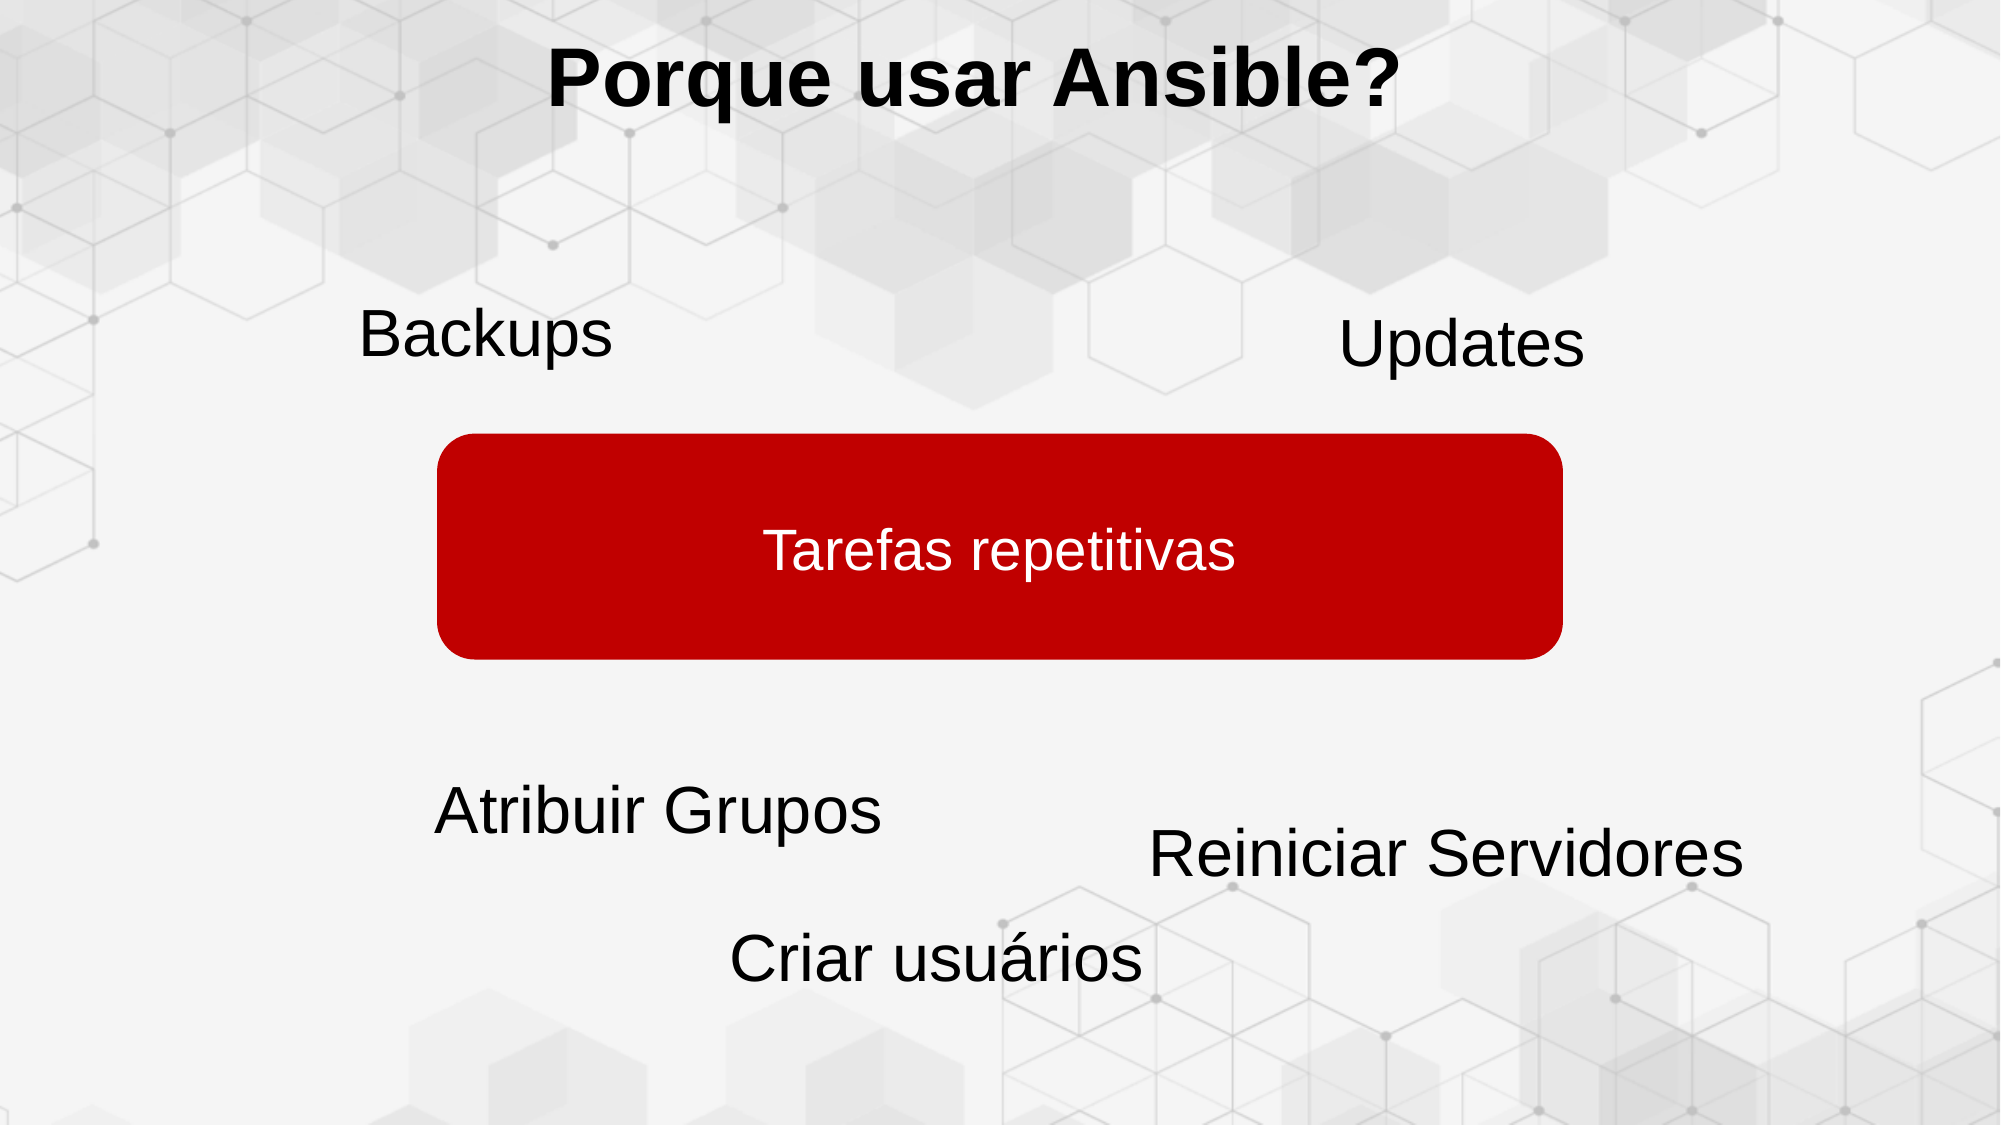

Porque usar Ansible?
Backups
Updates
Tarefas repetitivas
Atribuir Grupos
Reiniciar Servidores
Criar usuários